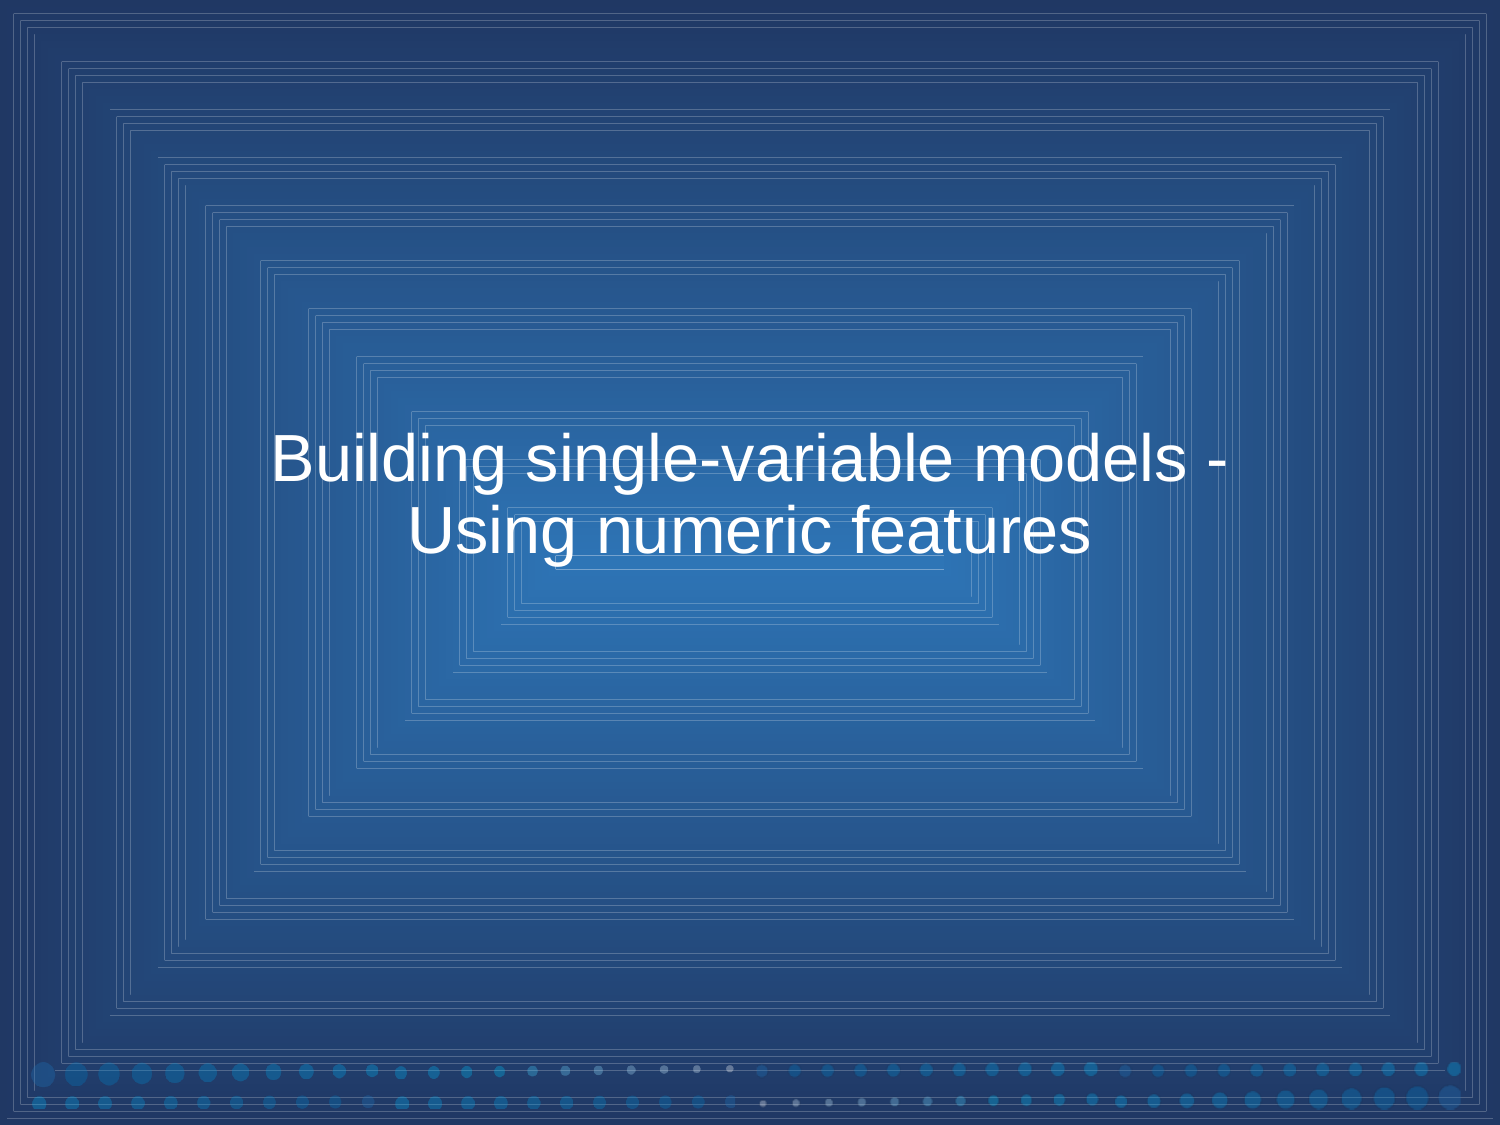

# Building single-variable models - Using numeric features